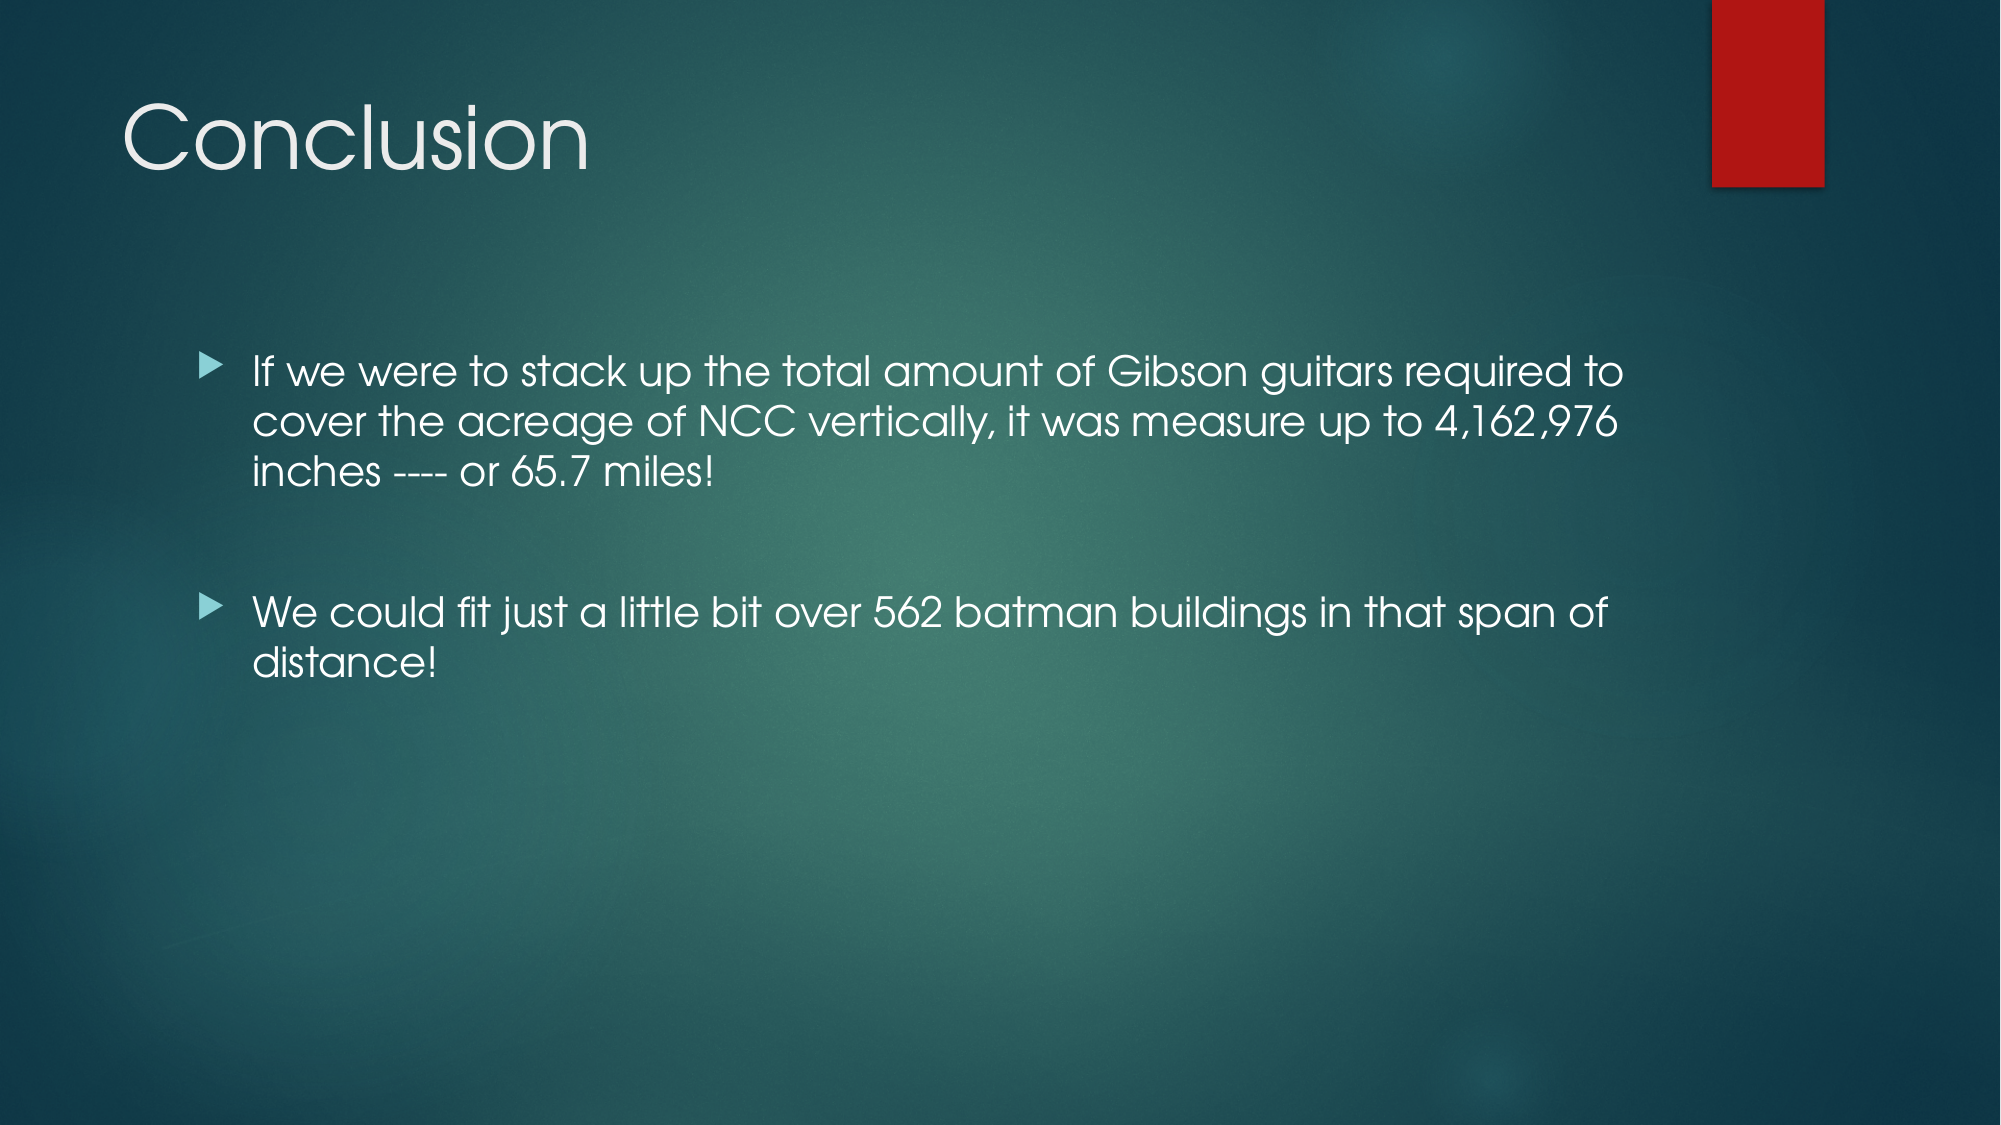

# Conclusion
If we were to stack up the total amount of Gibson guitars required to cover the acreage of NCC vertically, it was measure up to 4,162,976 inches ---- or 65.7 miles!

We could fit just a little bit over 562 batman buildings in that span of distance!